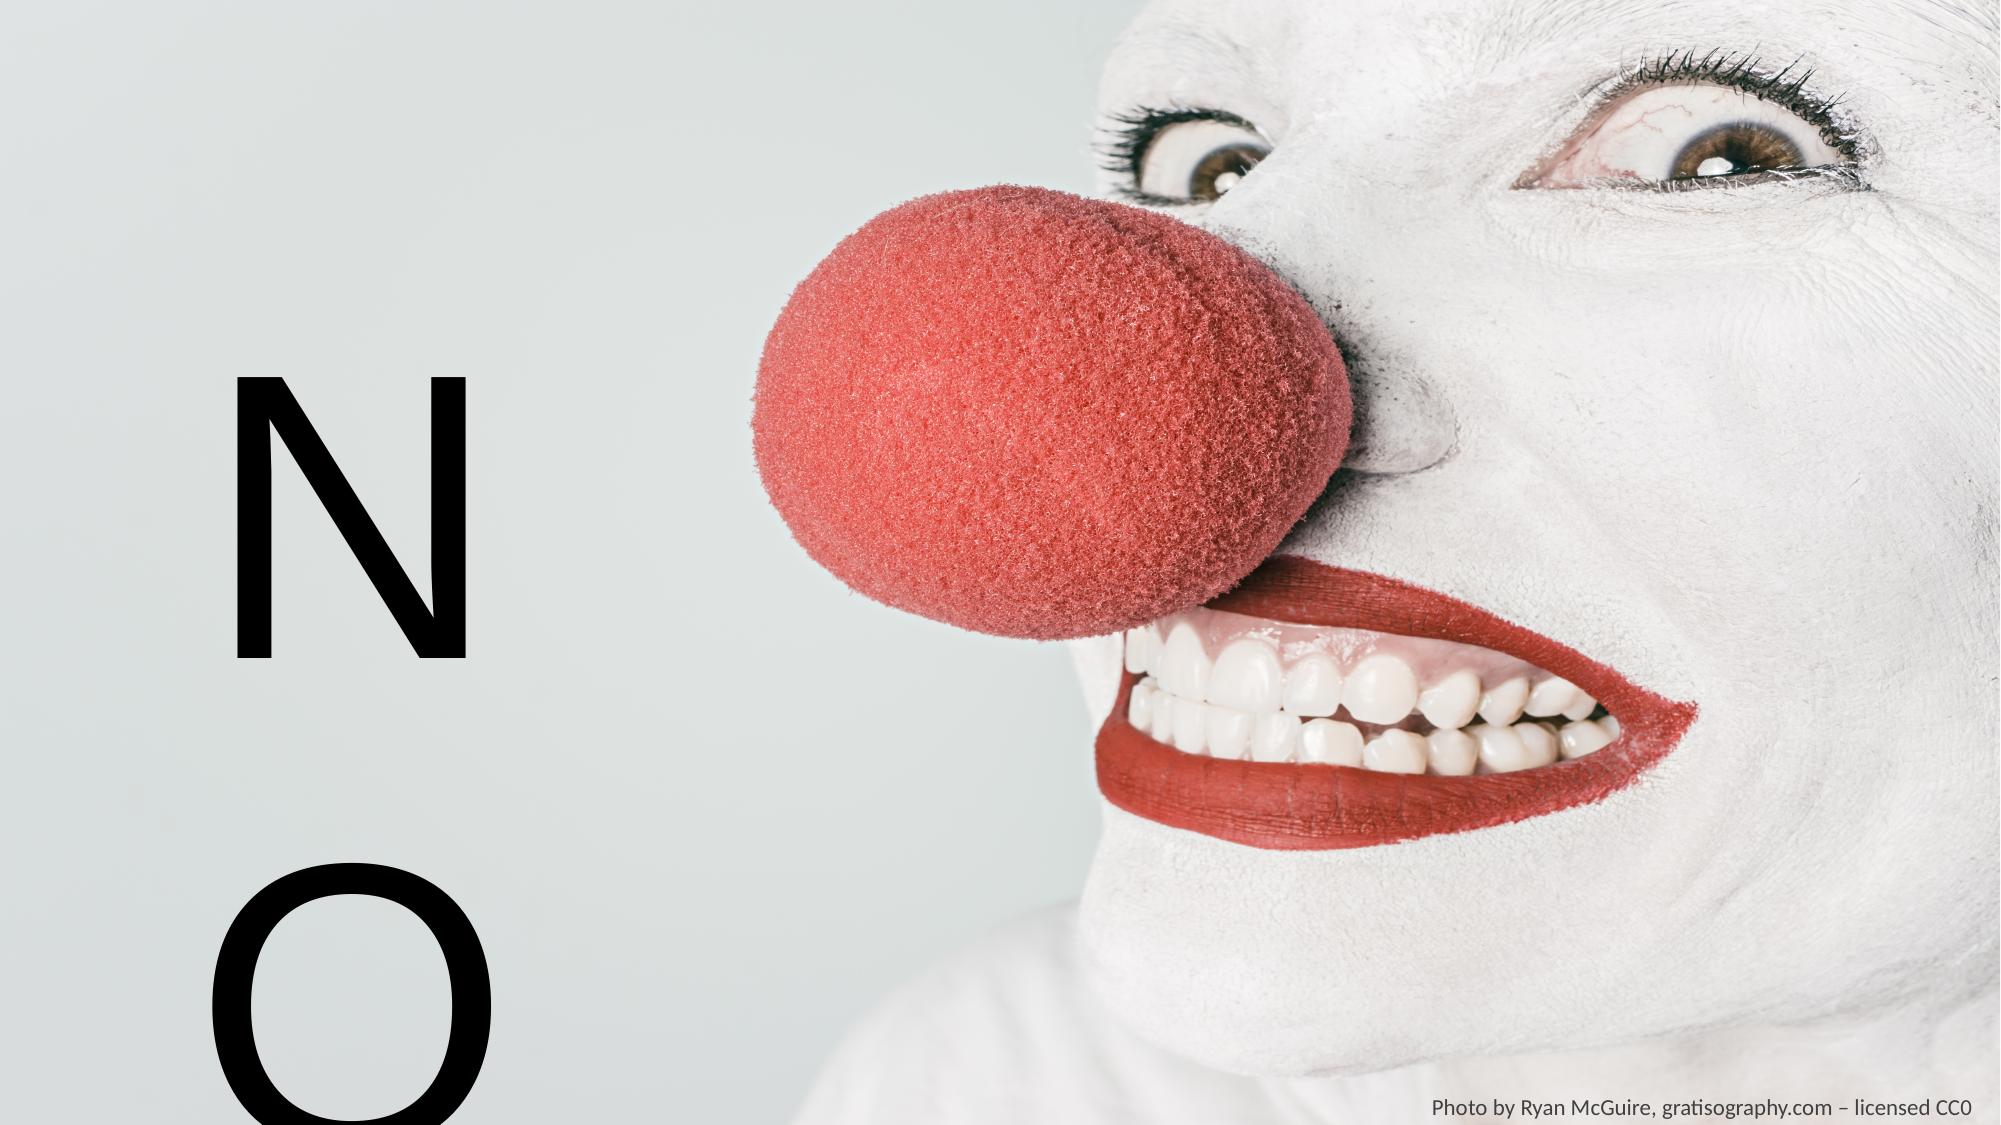

NO
Photo by Ryan McGuire, gratisography.com – licensed CC0